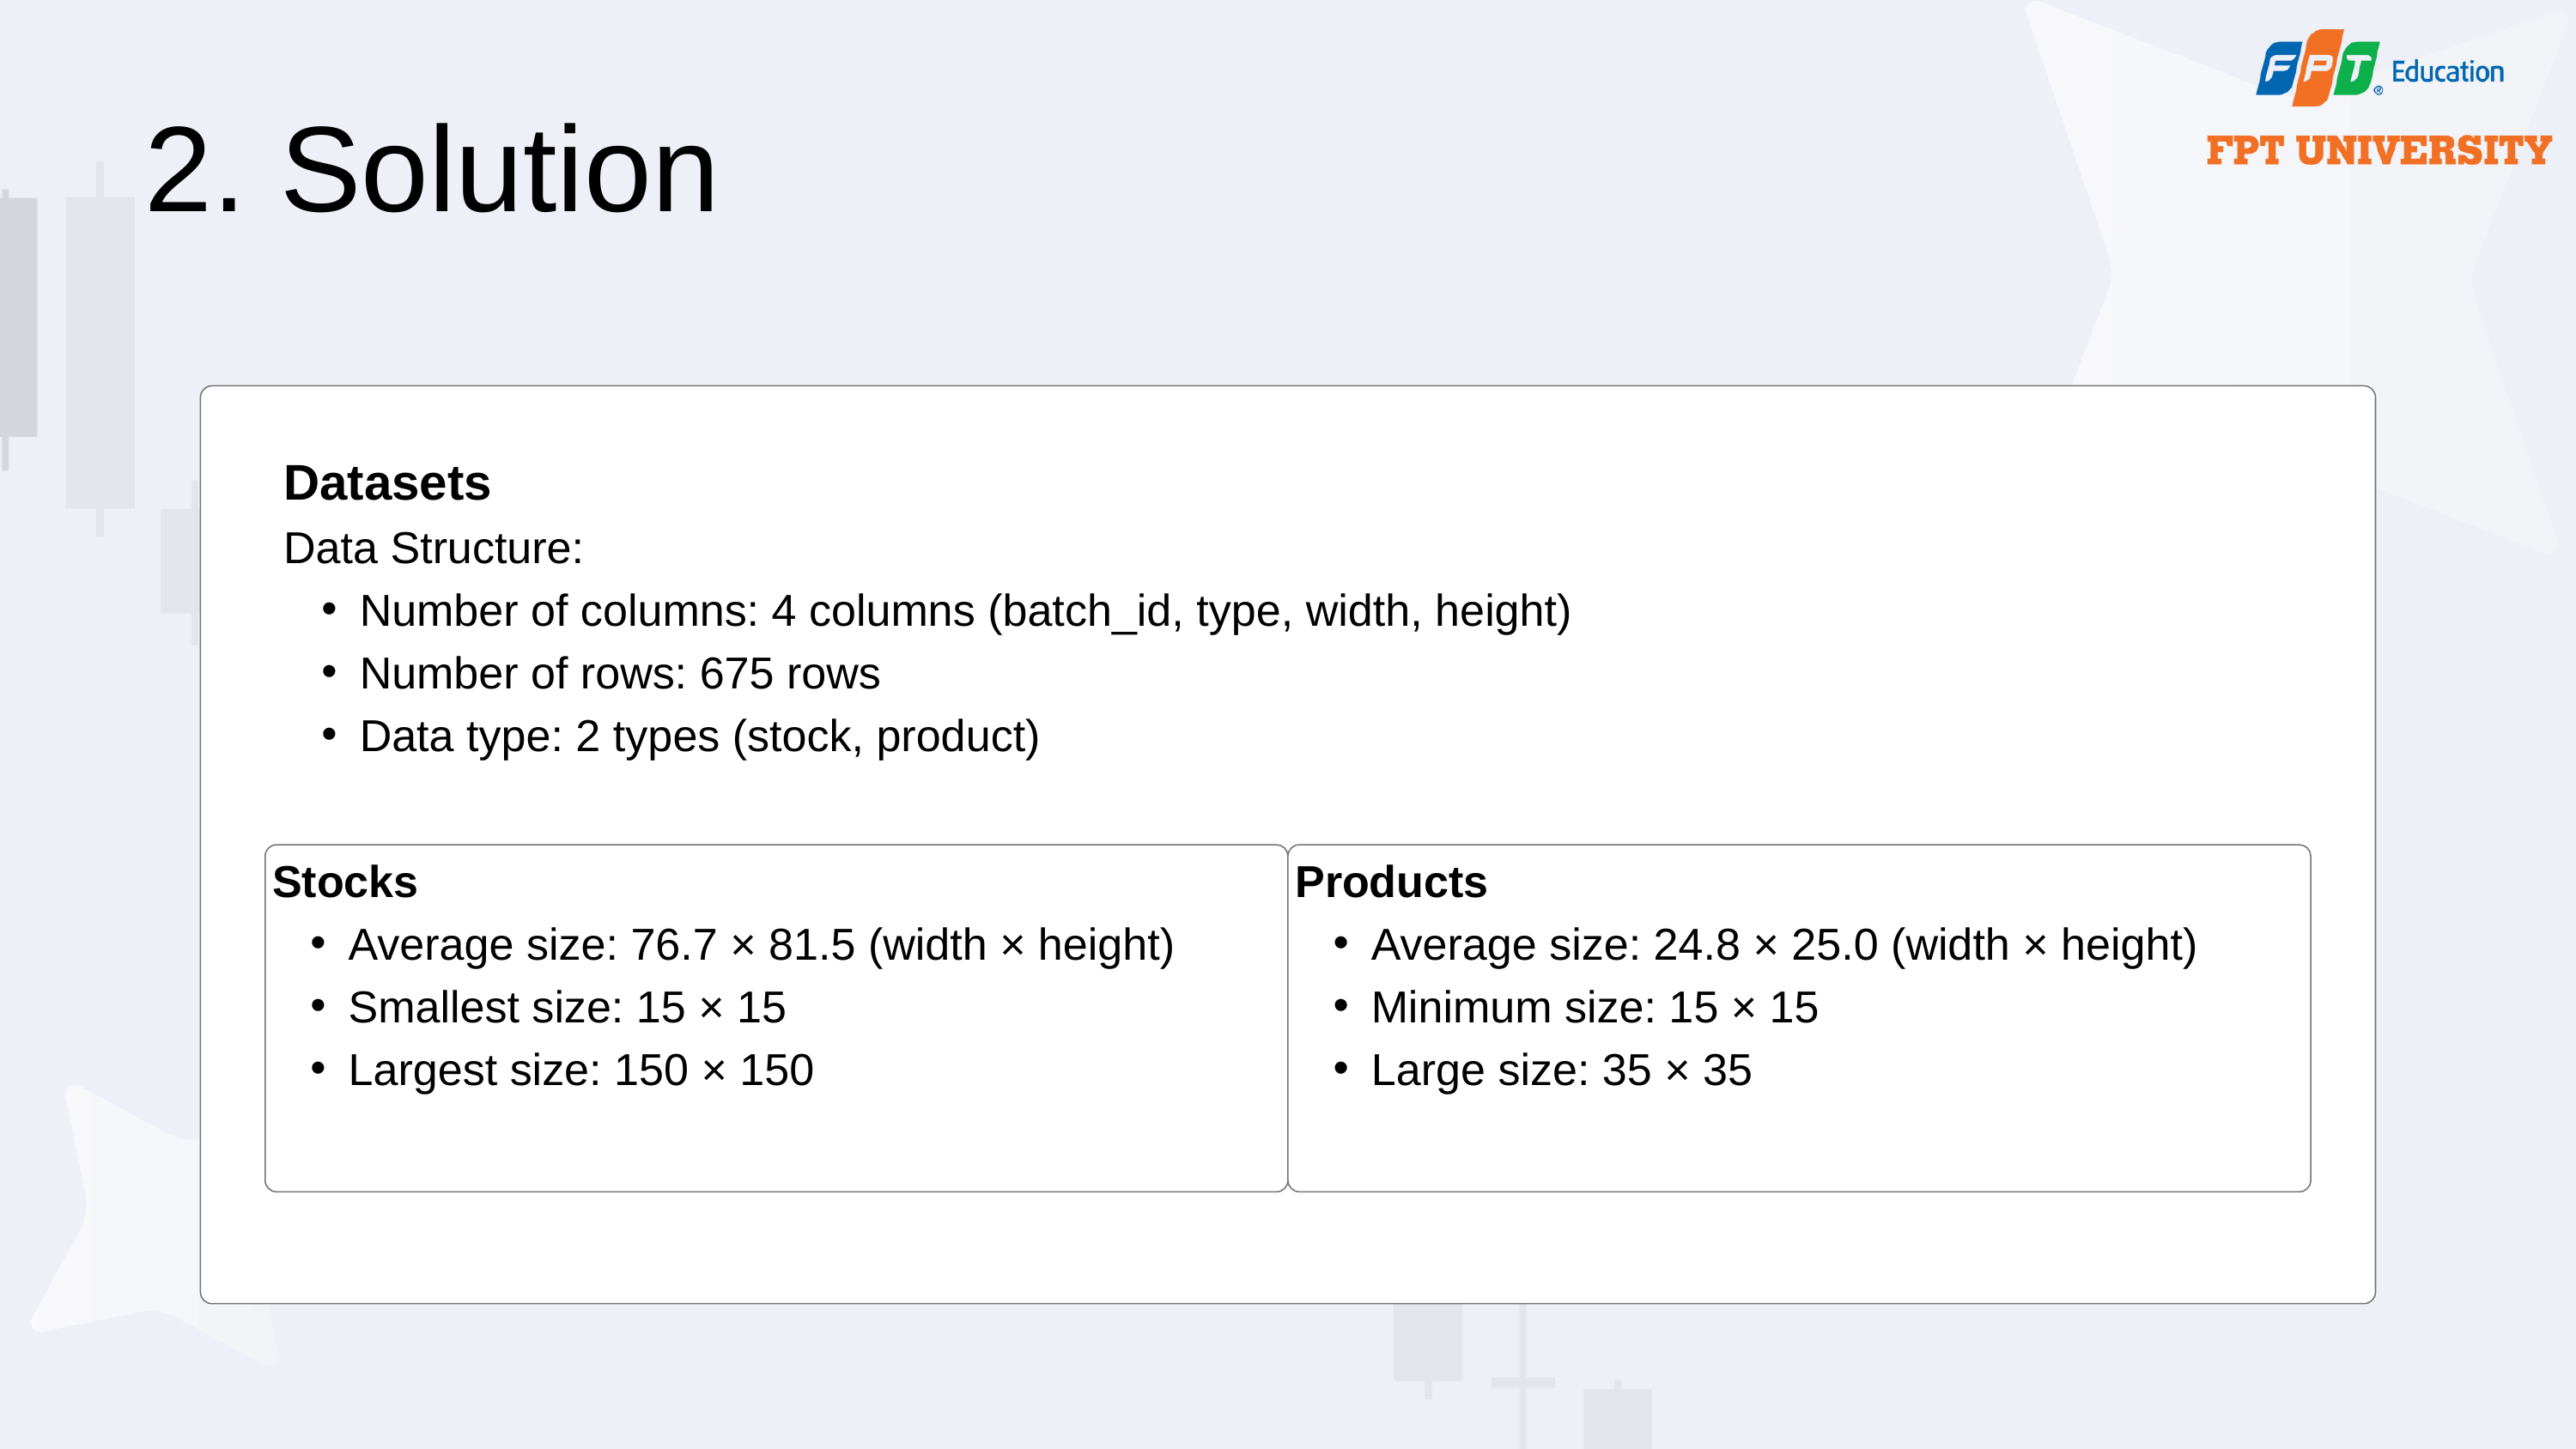

2. Solution

Datasets
Data Structure:
Number of columns: 4 columns (batch_id, type, width, height)
Number of rows: 675 rows
Data type: 2 types (stock, product)

Stocks
Average size: 76.7 × 81.5 (width × height)
Smallest size: 15 × 15
Largest size: 150 × 150

Products
Average size: 24.8 × 25.0 (width × height)
Minimum size: 15 × 15
Large size: 35 × 35